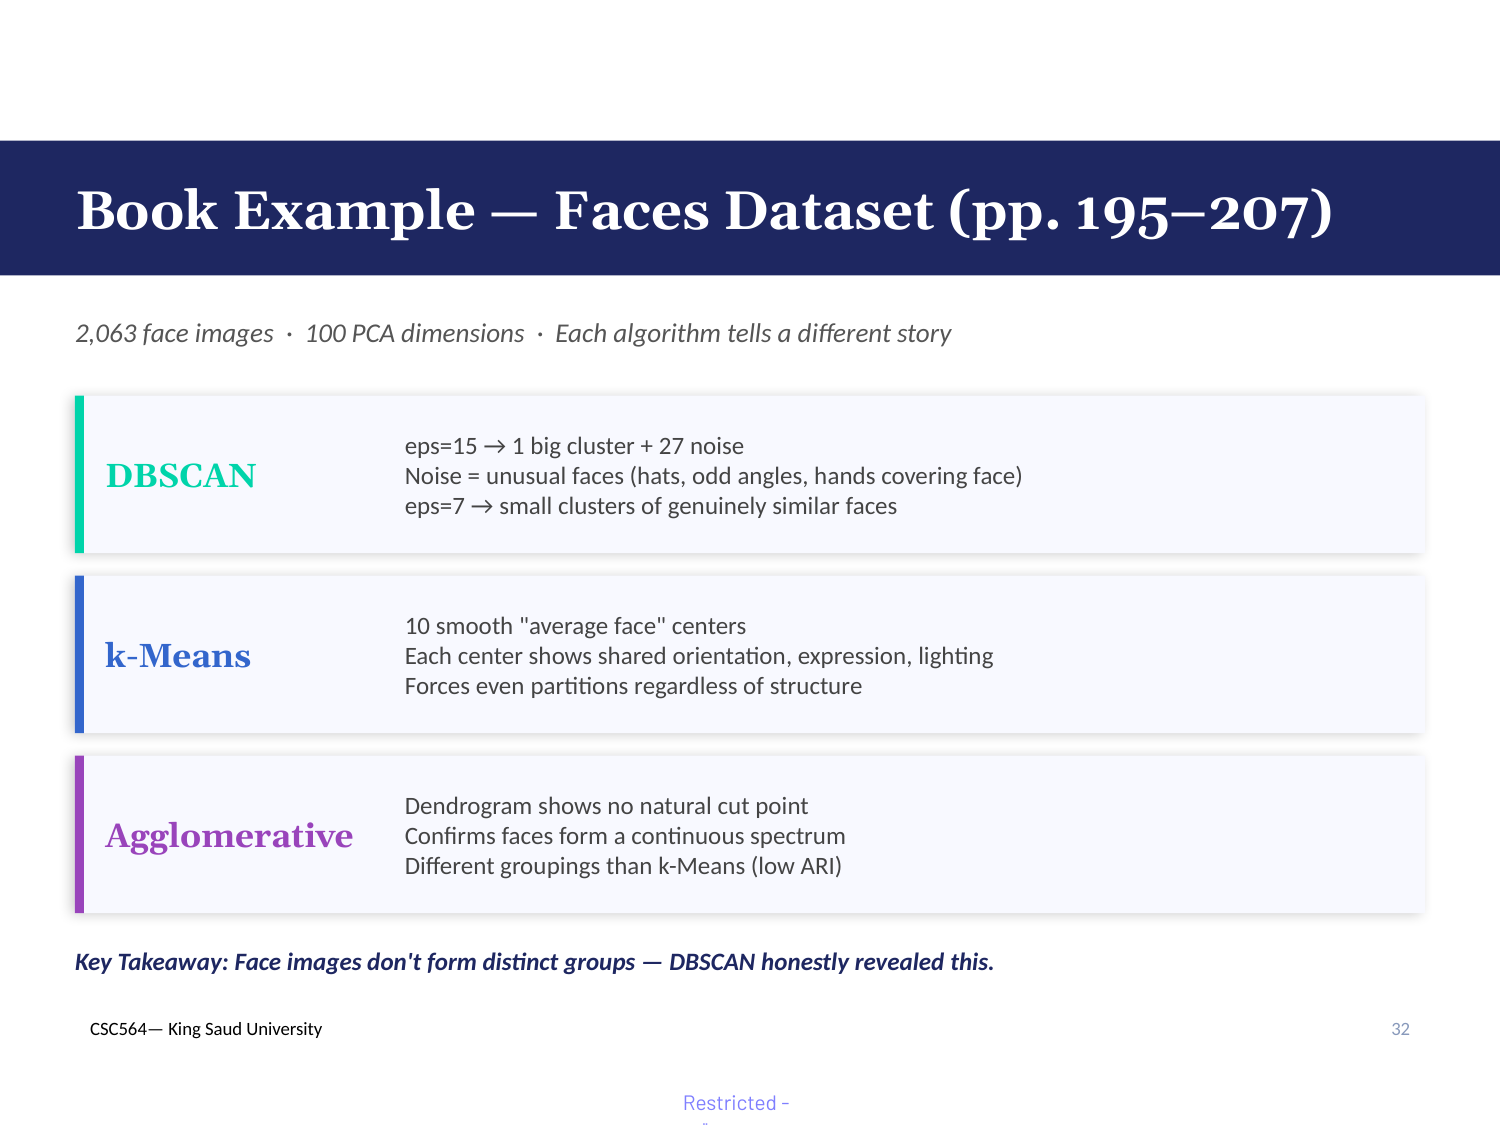

Book Example — Faces Dataset (pp. 195–207)
2,063 face images  ·  100 PCA dimensions  ·  Each algorithm tells a different story

DBSCAN
eps=15 → 1 big cluster + 27 noise
Noise = unusual faces (hats, odd angles, hands covering face)
eps=7 → small clusters of genuinely similar faces

k-Means
10 smooth "average face" centers
Each center shows shared orientation, expression, lighting
Forces even partitions regardless of structure

Agglomerative
Dendrogram shows no natural cut point
Confirms faces form a continuous spectrum
Different groupings than k-Means (low ARI)
Key Takeaway: Face images don't form distinct groups — DBSCAN honestly revealed this.
CSC564— King Saud University
32